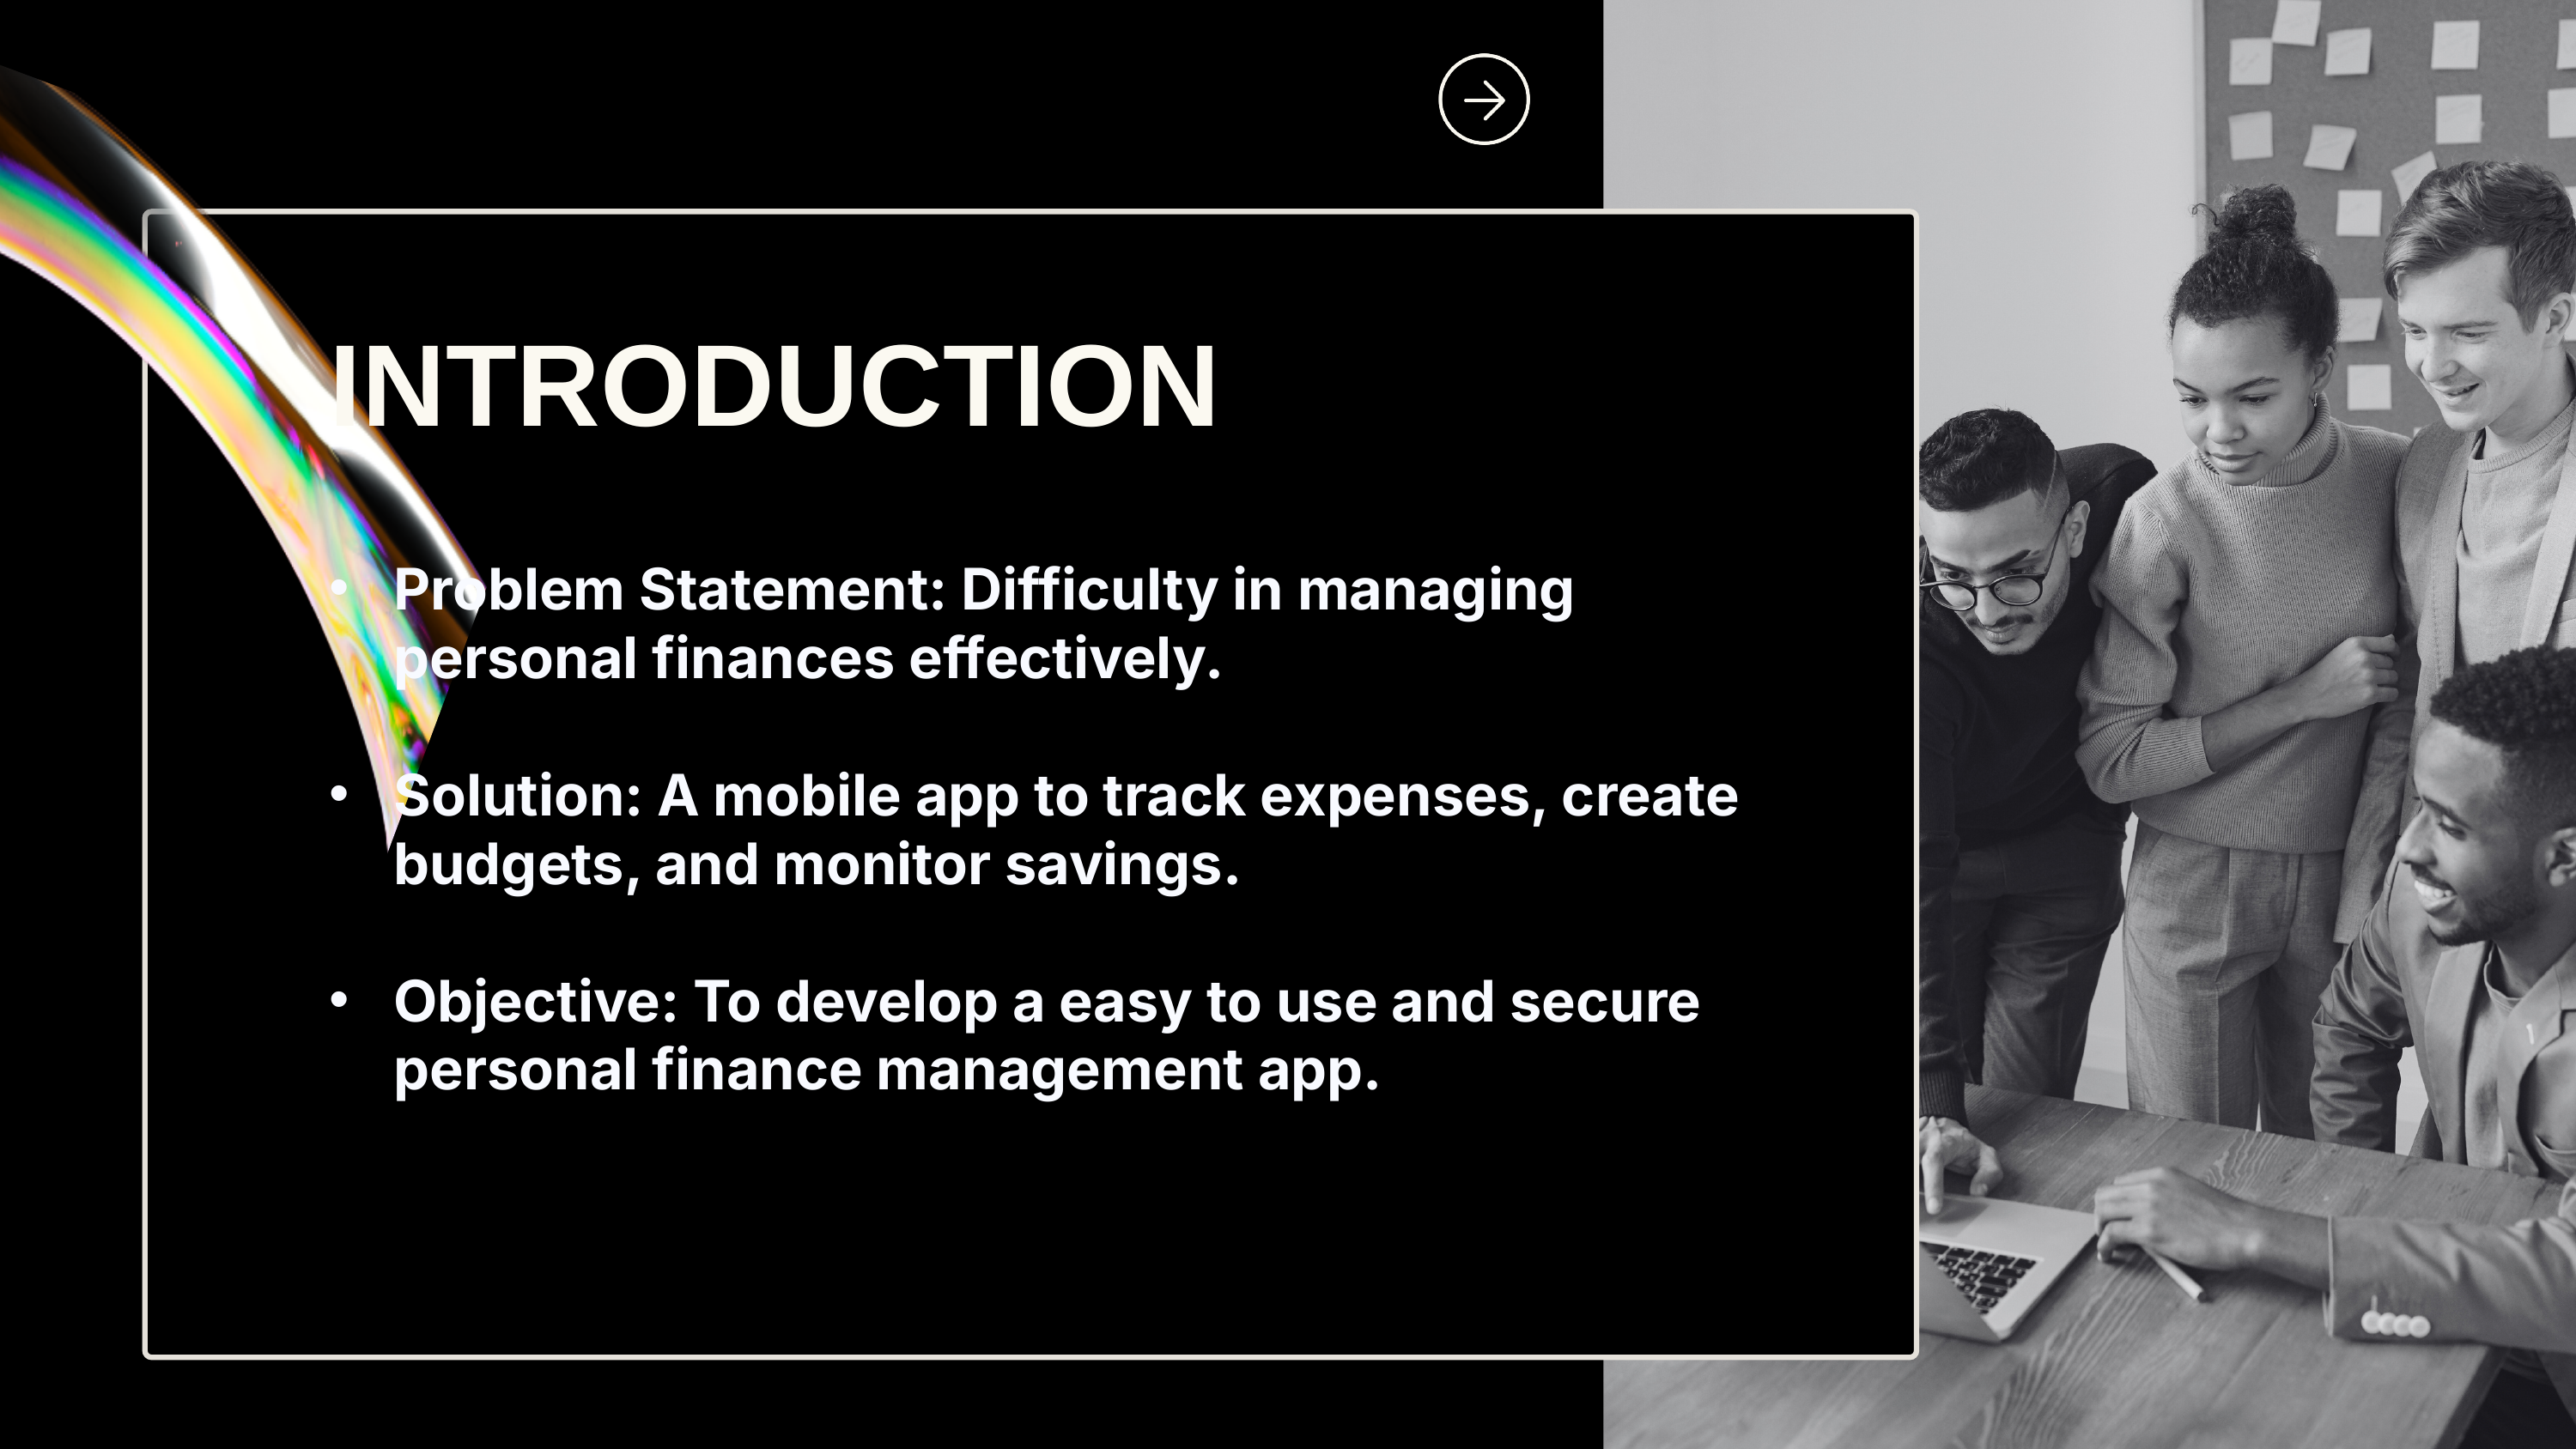

INTRODUCTION
Problem Statement: Difficulty in managing personal finances effectively.

Solution: A mobile app to track expenses, create budgets, and monitor savings.

Objective: To develop a easy to use and secure personal finance management app.